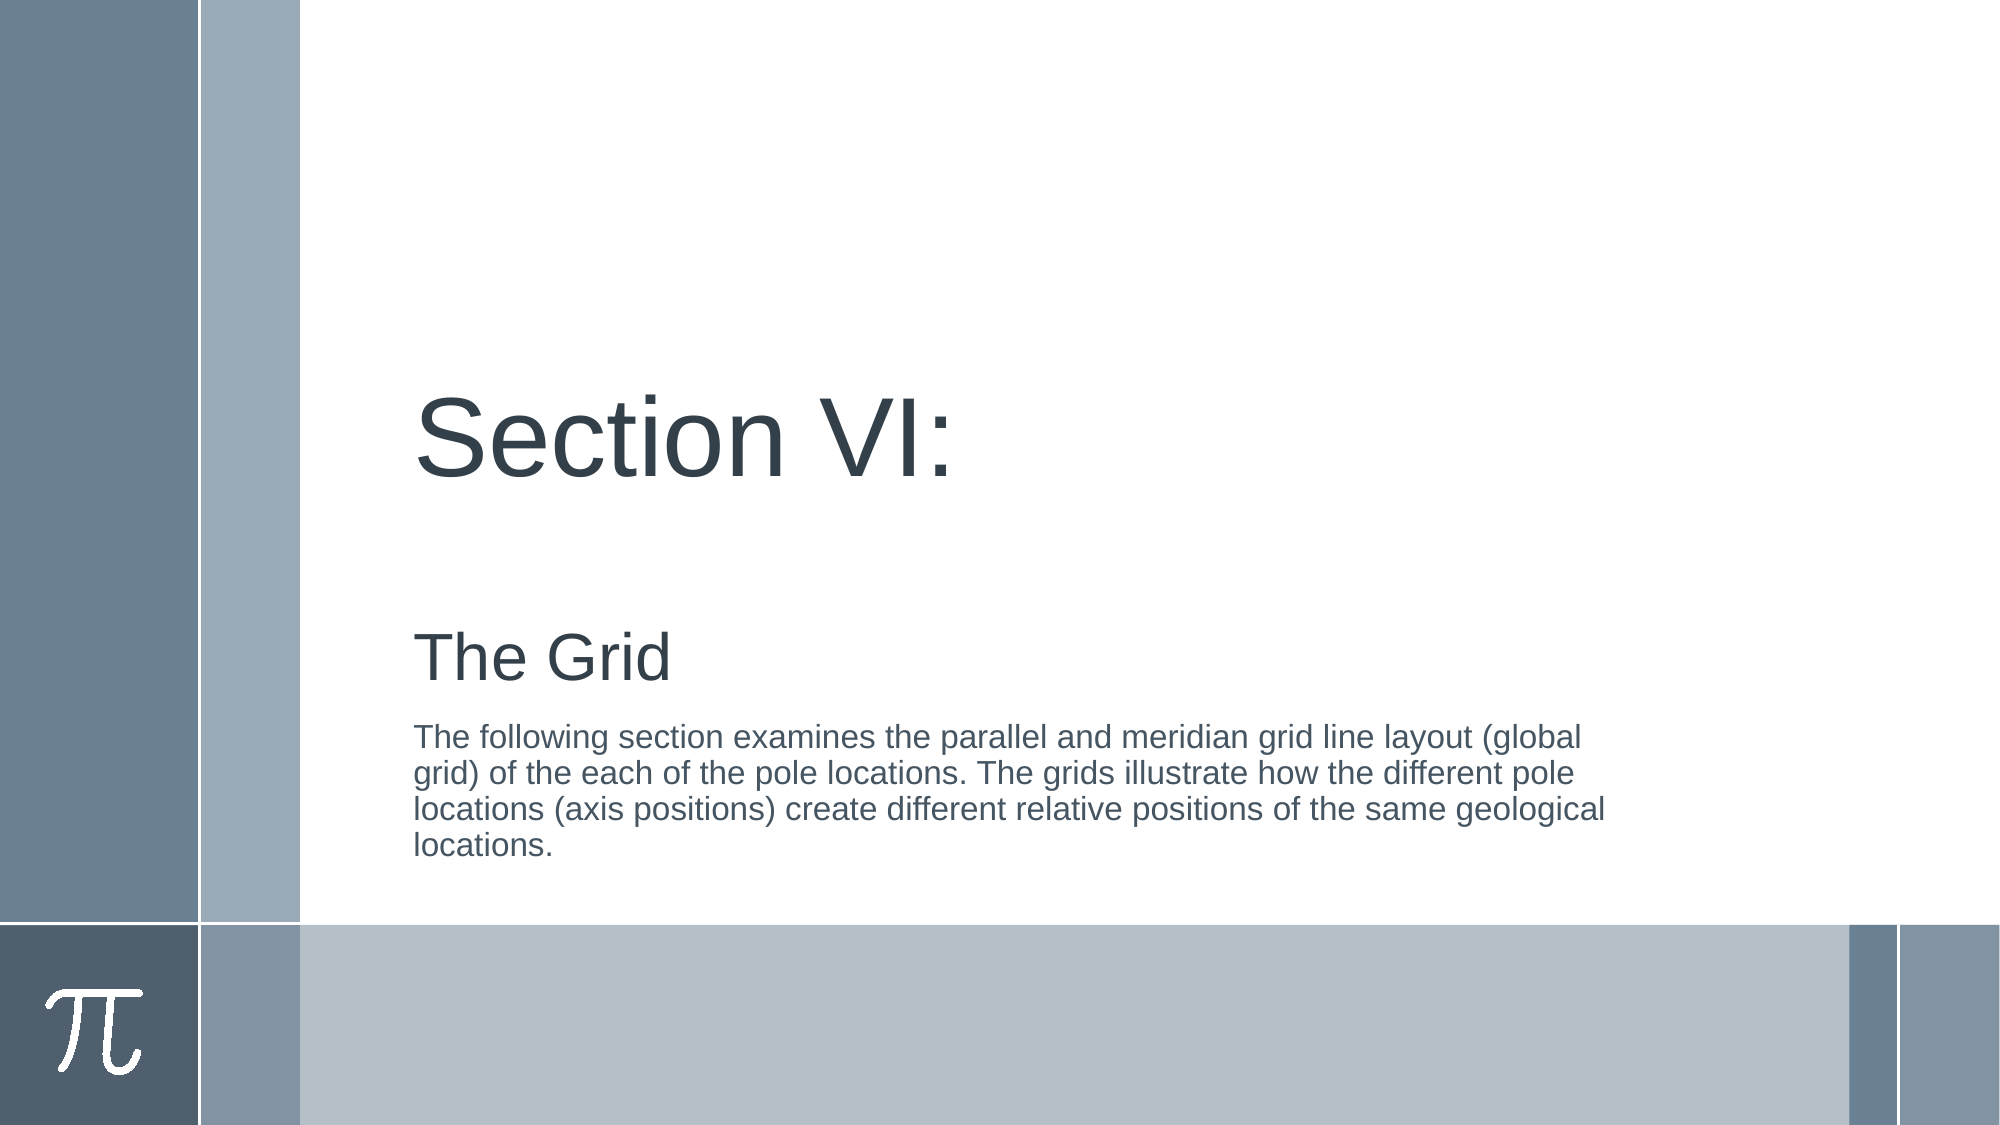

# Section VI: The Grid
The following section examines the parallel and meridian grid line layout (global grid) of the each of the pole locations. The grids illustrate how the different pole locations (axis positions) create different relative positions of the same geological locations.